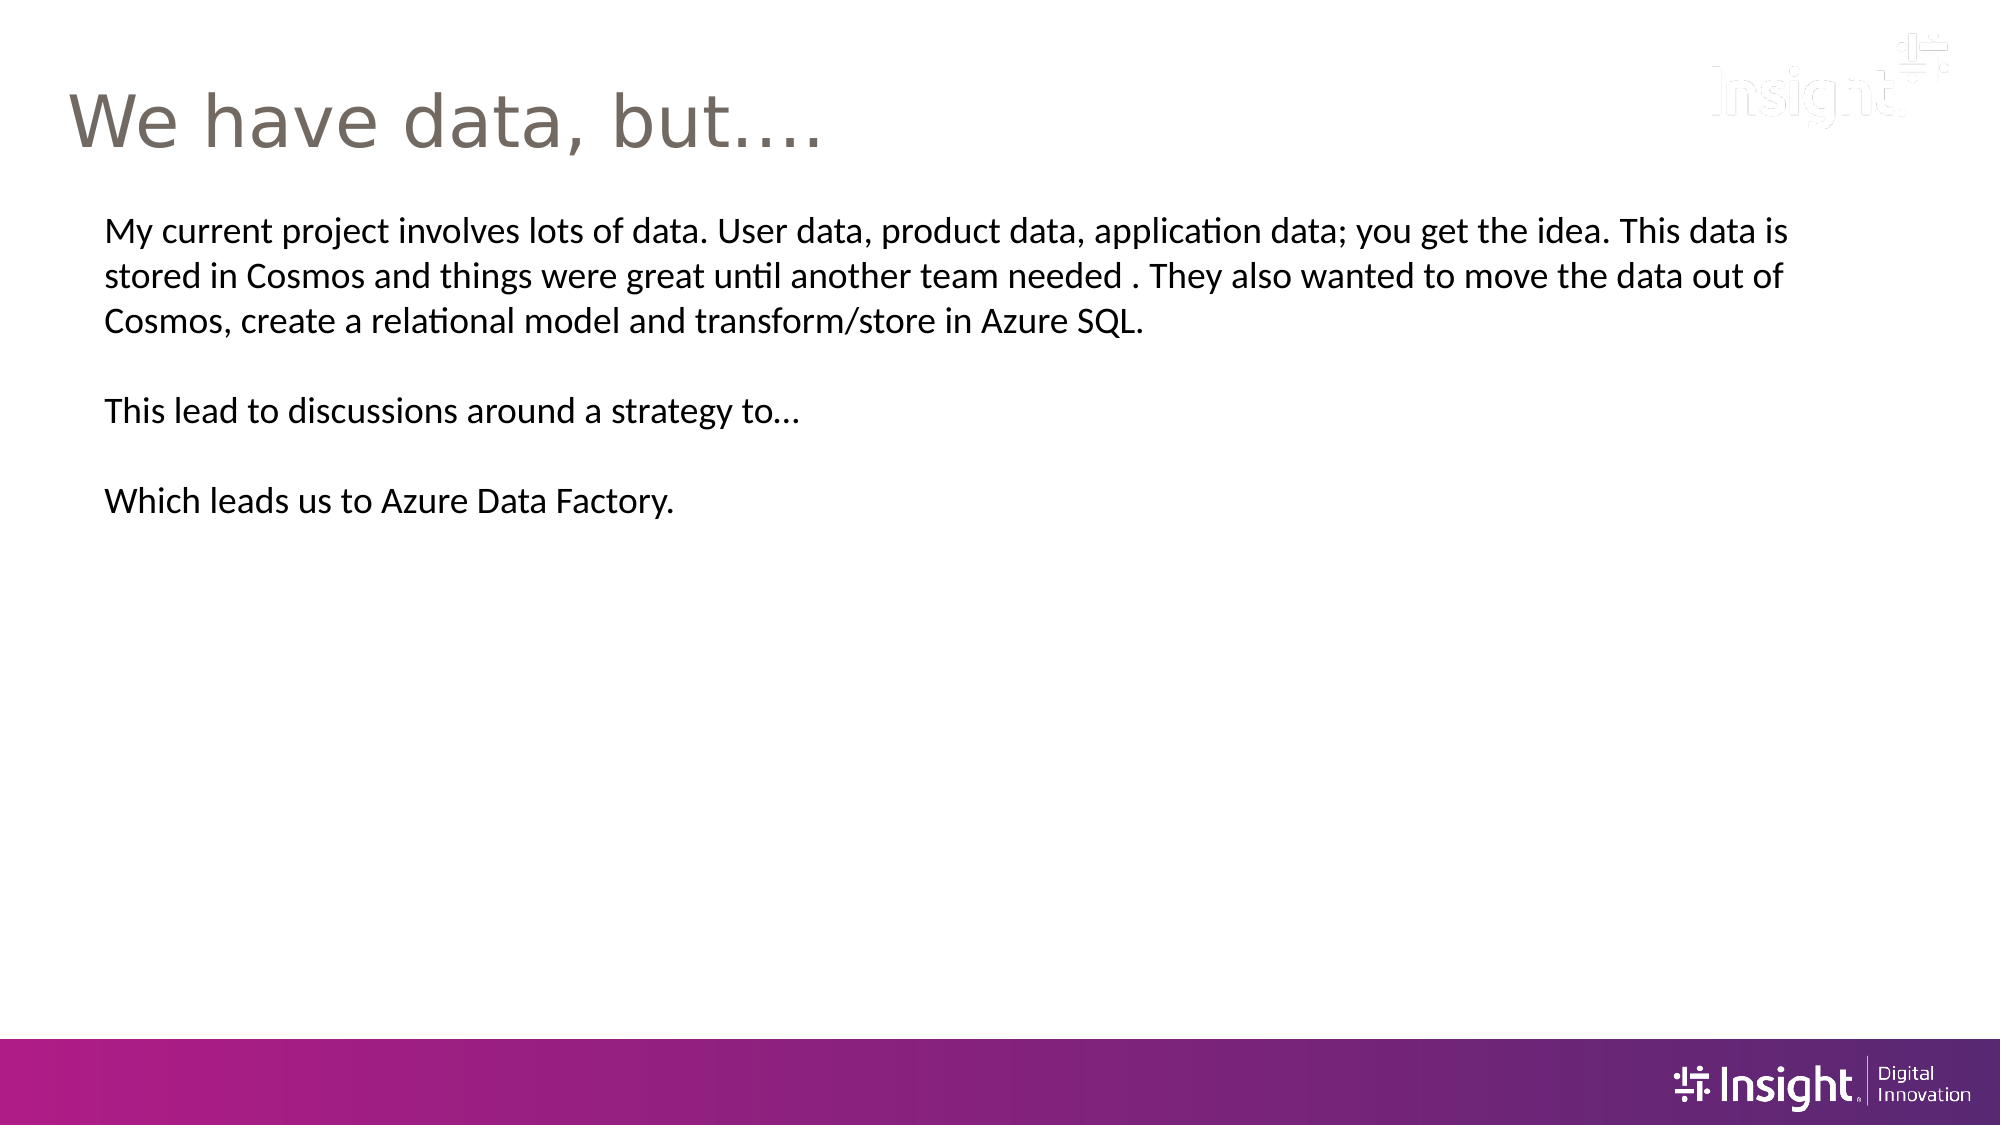

# We have data, but….
My current project involves lots of data. User data, product data, application data; you get the idea. This data is stored in Cosmos and things were great until another team needed . They also wanted to move the data out of Cosmos, create a relational model and transform/store in Azure SQL.

This lead to discussions around a strategy to…

Which leads us to Azure Data Factory.